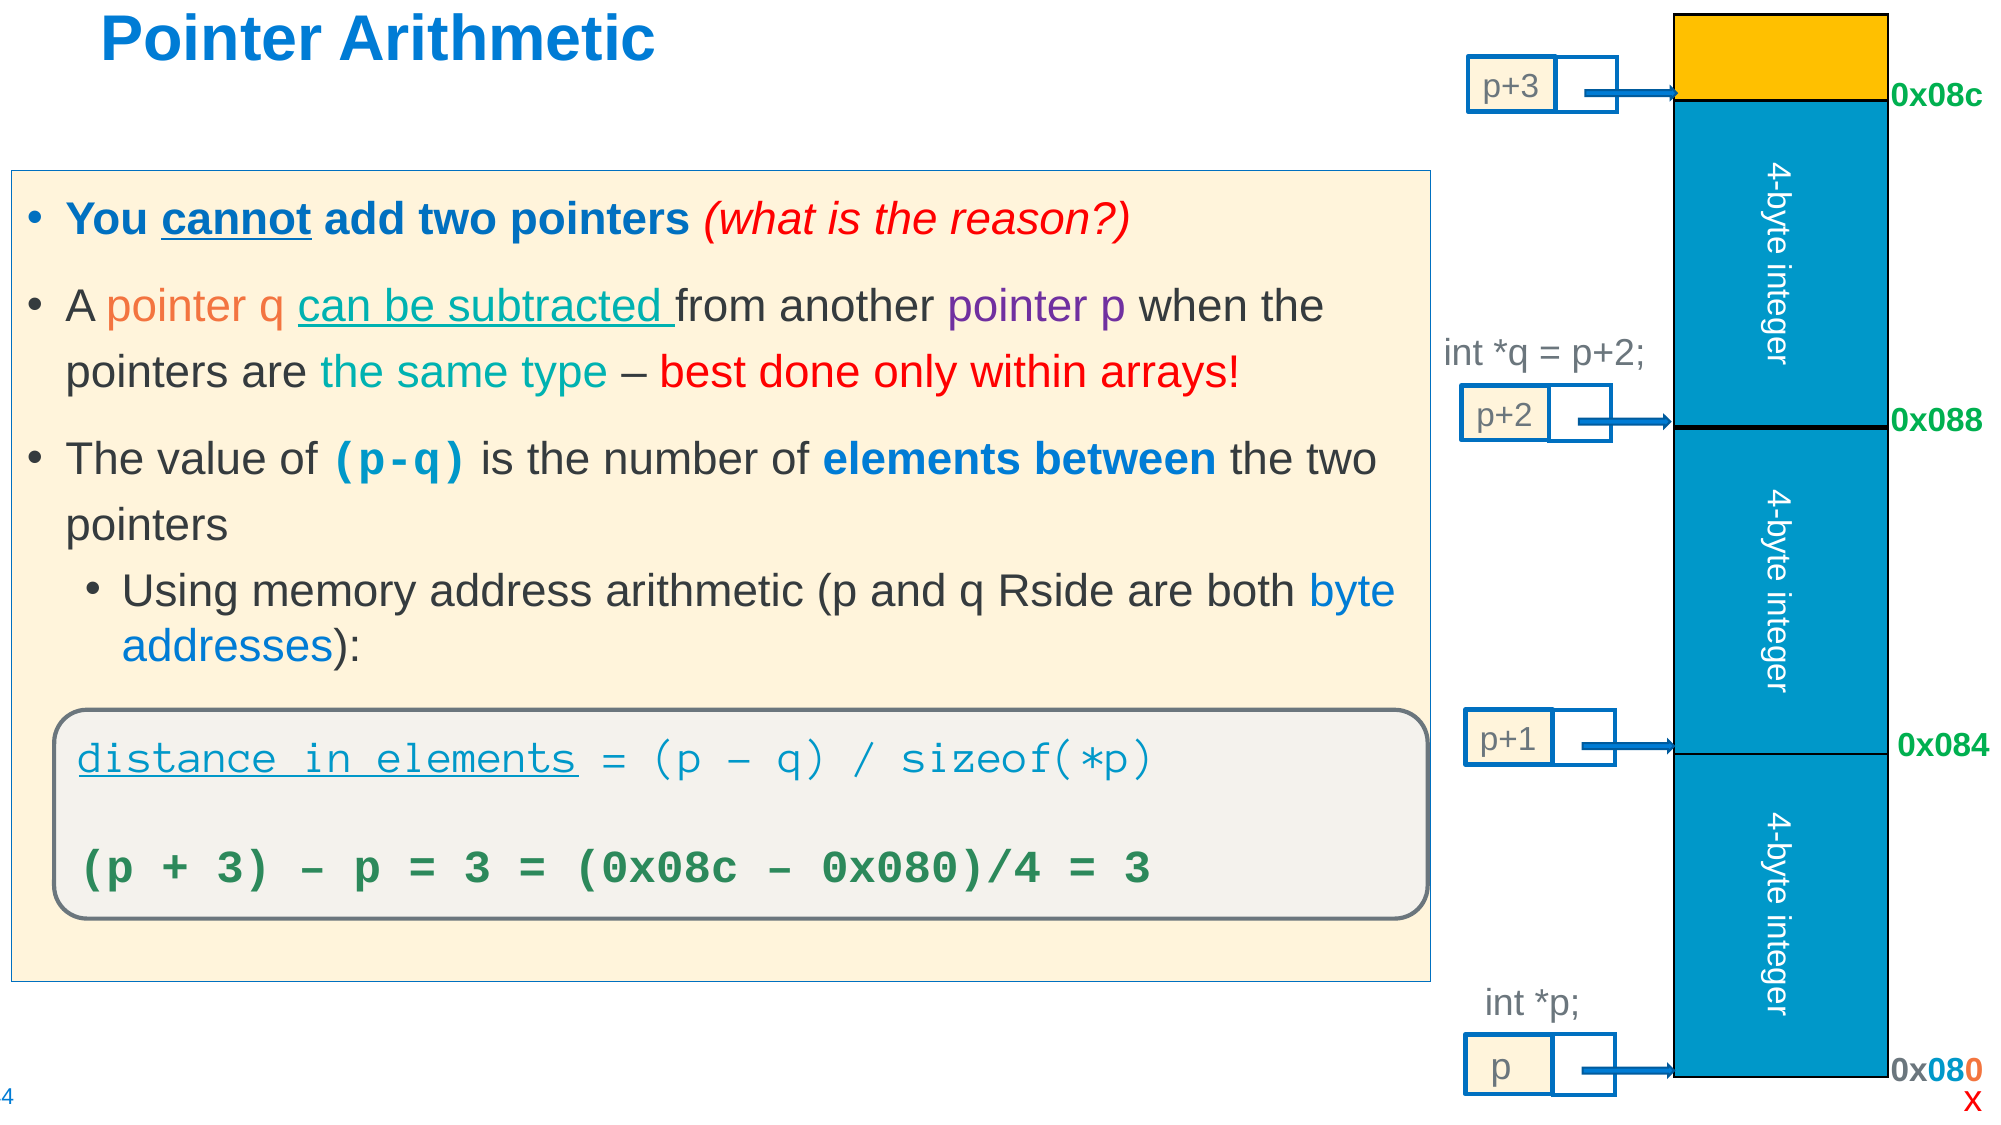

# Pointer Arithmetic
p+3

0x08c

4-byte integer
You cannot add two pointers (what is the reason?)
A pointer q can be subtracted from another pointer p when the pointers are the same type – best done only within arrays!
The value of (p-q) is the number of elements between the two pointers
Using memory address arithmetic (p and q Rside are both byte addresses):

int *q = p+2;
p+2

0x088

4-byte integer
distance in elements = (p − q) / sizeof(∗p)

(p + 3) – p = 3 = (0x08c – 0x080)/4 = 3
p+1

0x084

4-byte integer
int *p;

 p
0x080

x